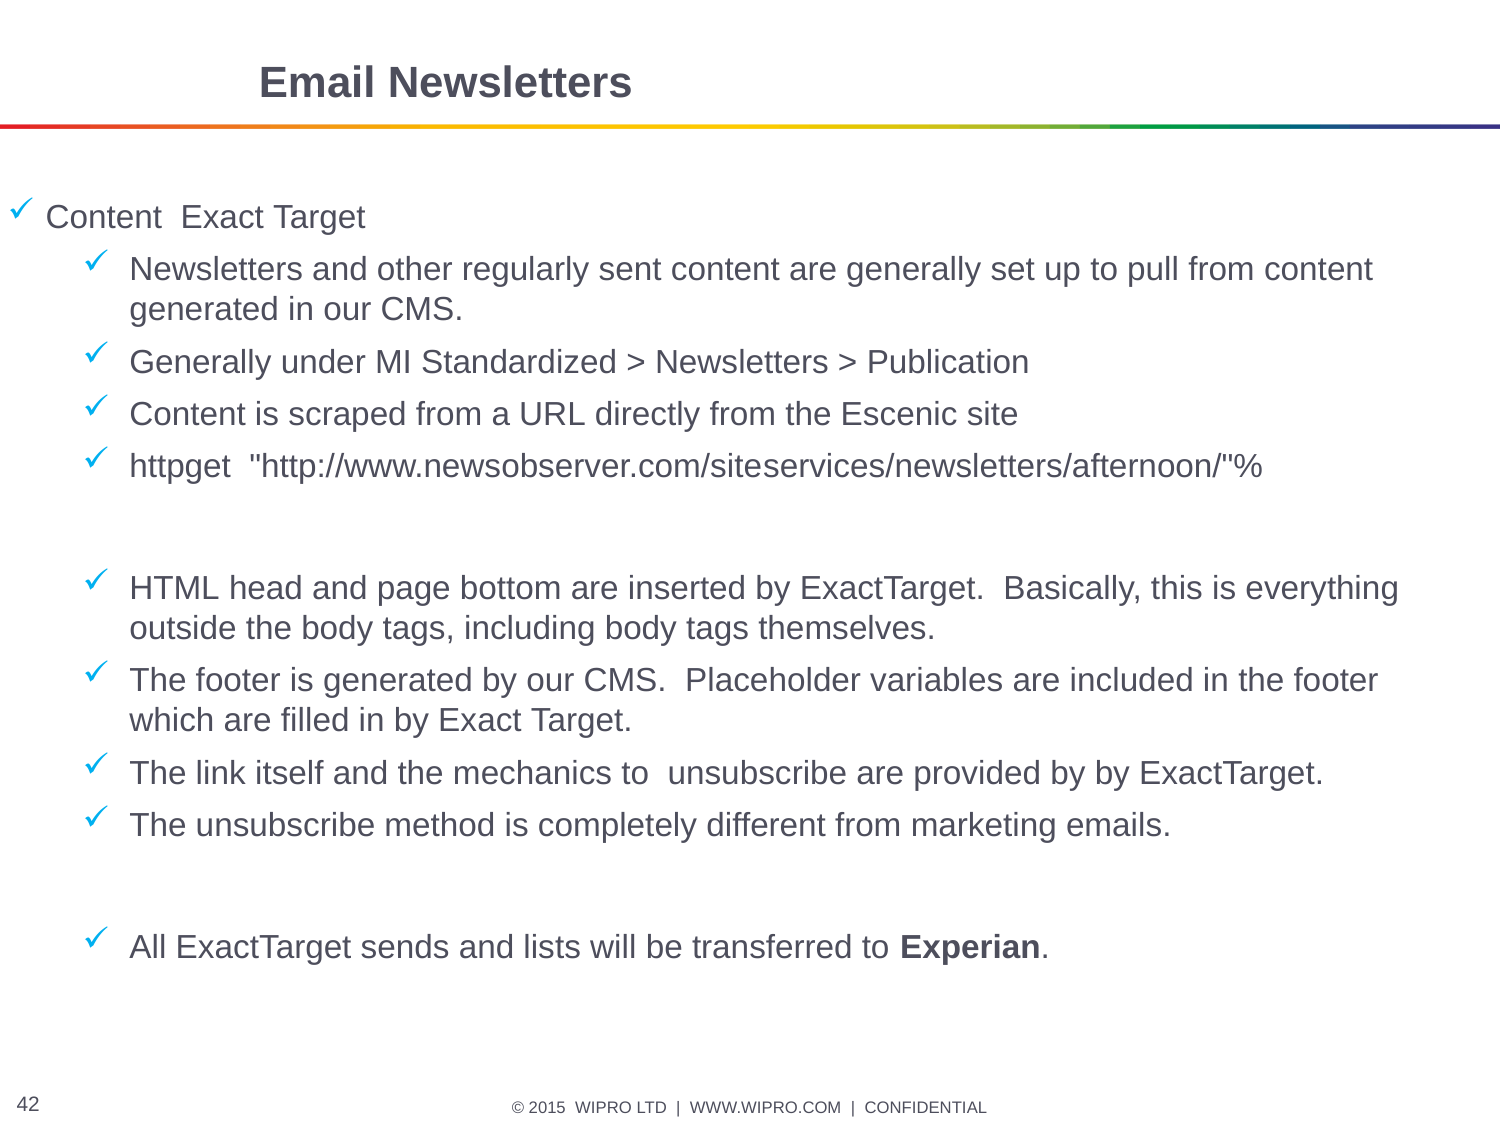

# Email Newsletters
Content ­ Exact Target
Newsletters and other regularly sent content are generally set up to pull from content  generated in our CMS.
Generally under MI Standardized > Newsletters > Publication
Content is scraped from a URL directly from the Escenic site
httpget  "http://www.newsobserver.com/site­services/newsletters/afternoon/"%

HTML head and page bottom are inserted by ExactTarget.  Basically, this is everything  outside the body tags, including body tags themselves.
The footer is generated by our CMS.  Placeholder variables are included in the footer  which are filled in by Exact Target.
The link itself and the mechanics to  unsubscribe are provided by by ExactTarget.
The unsubscribe method is completely different from marketing emails.

All ExactTarget sends and lists will be transferred to Experian.